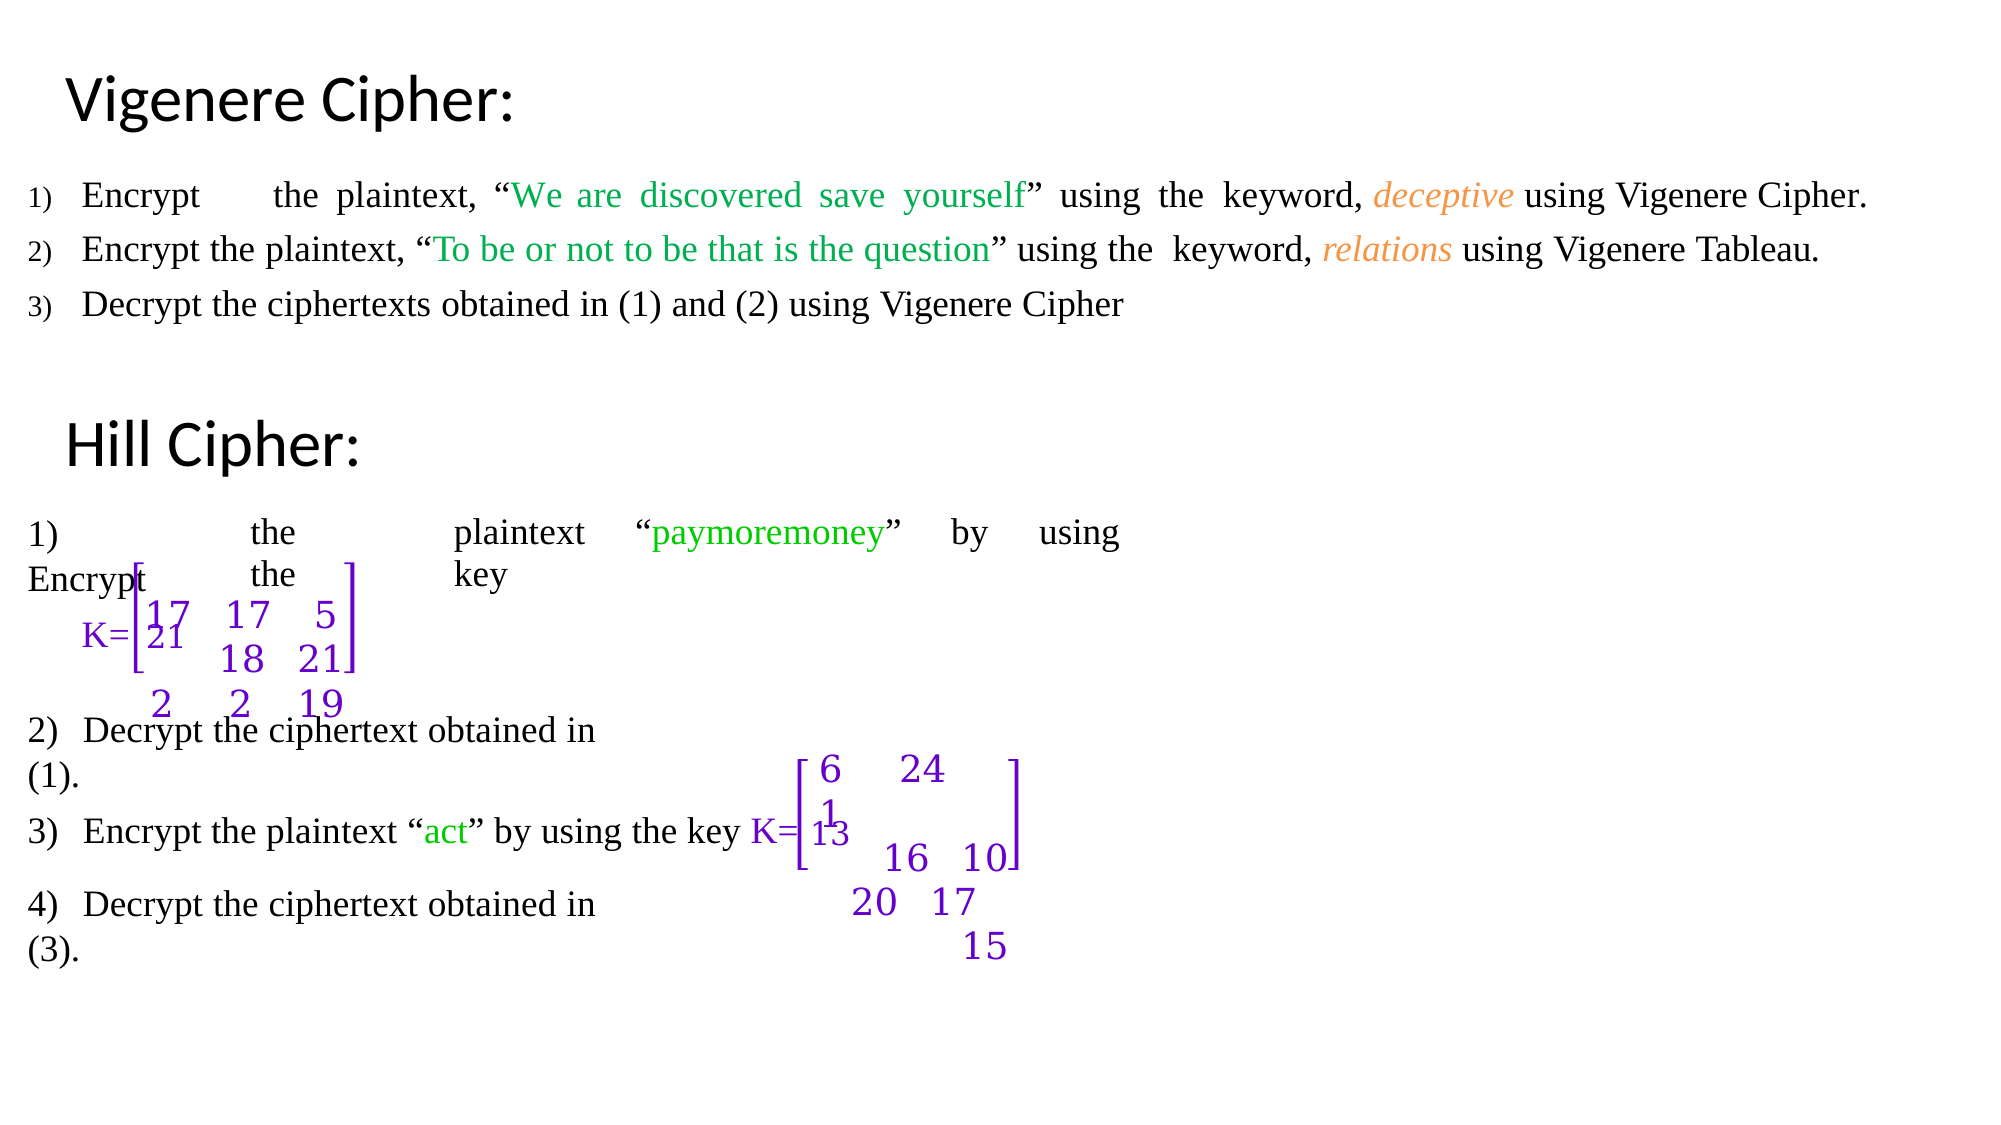

Vigenere Cipher:
Encrypt	the	plaintext,	“We	are	discovered	save	yourself”	using	the  keyword, deceptive using Vigenere Cipher.
Encrypt the plaintext, “To be or not to be that is the question” using the  keyword, relations using Vigenere Tableau.
Decrypt the ciphertexts obtained in (1) and (2) using Vigenere Cipher
Hill Cipher:
1)	Encrypt
the	plaintext	“paymoremoney”	by	using	the	key
17	17	5
18	21
2	2	19

K=	21
2)	Decrypt the ciphertext obtained in (1).
6	24	1
16	10
20	17	15

3)	Encrypt the plaintext “act” by using the key K=	13
4)	Decrypt the ciphertext obtained in (3).